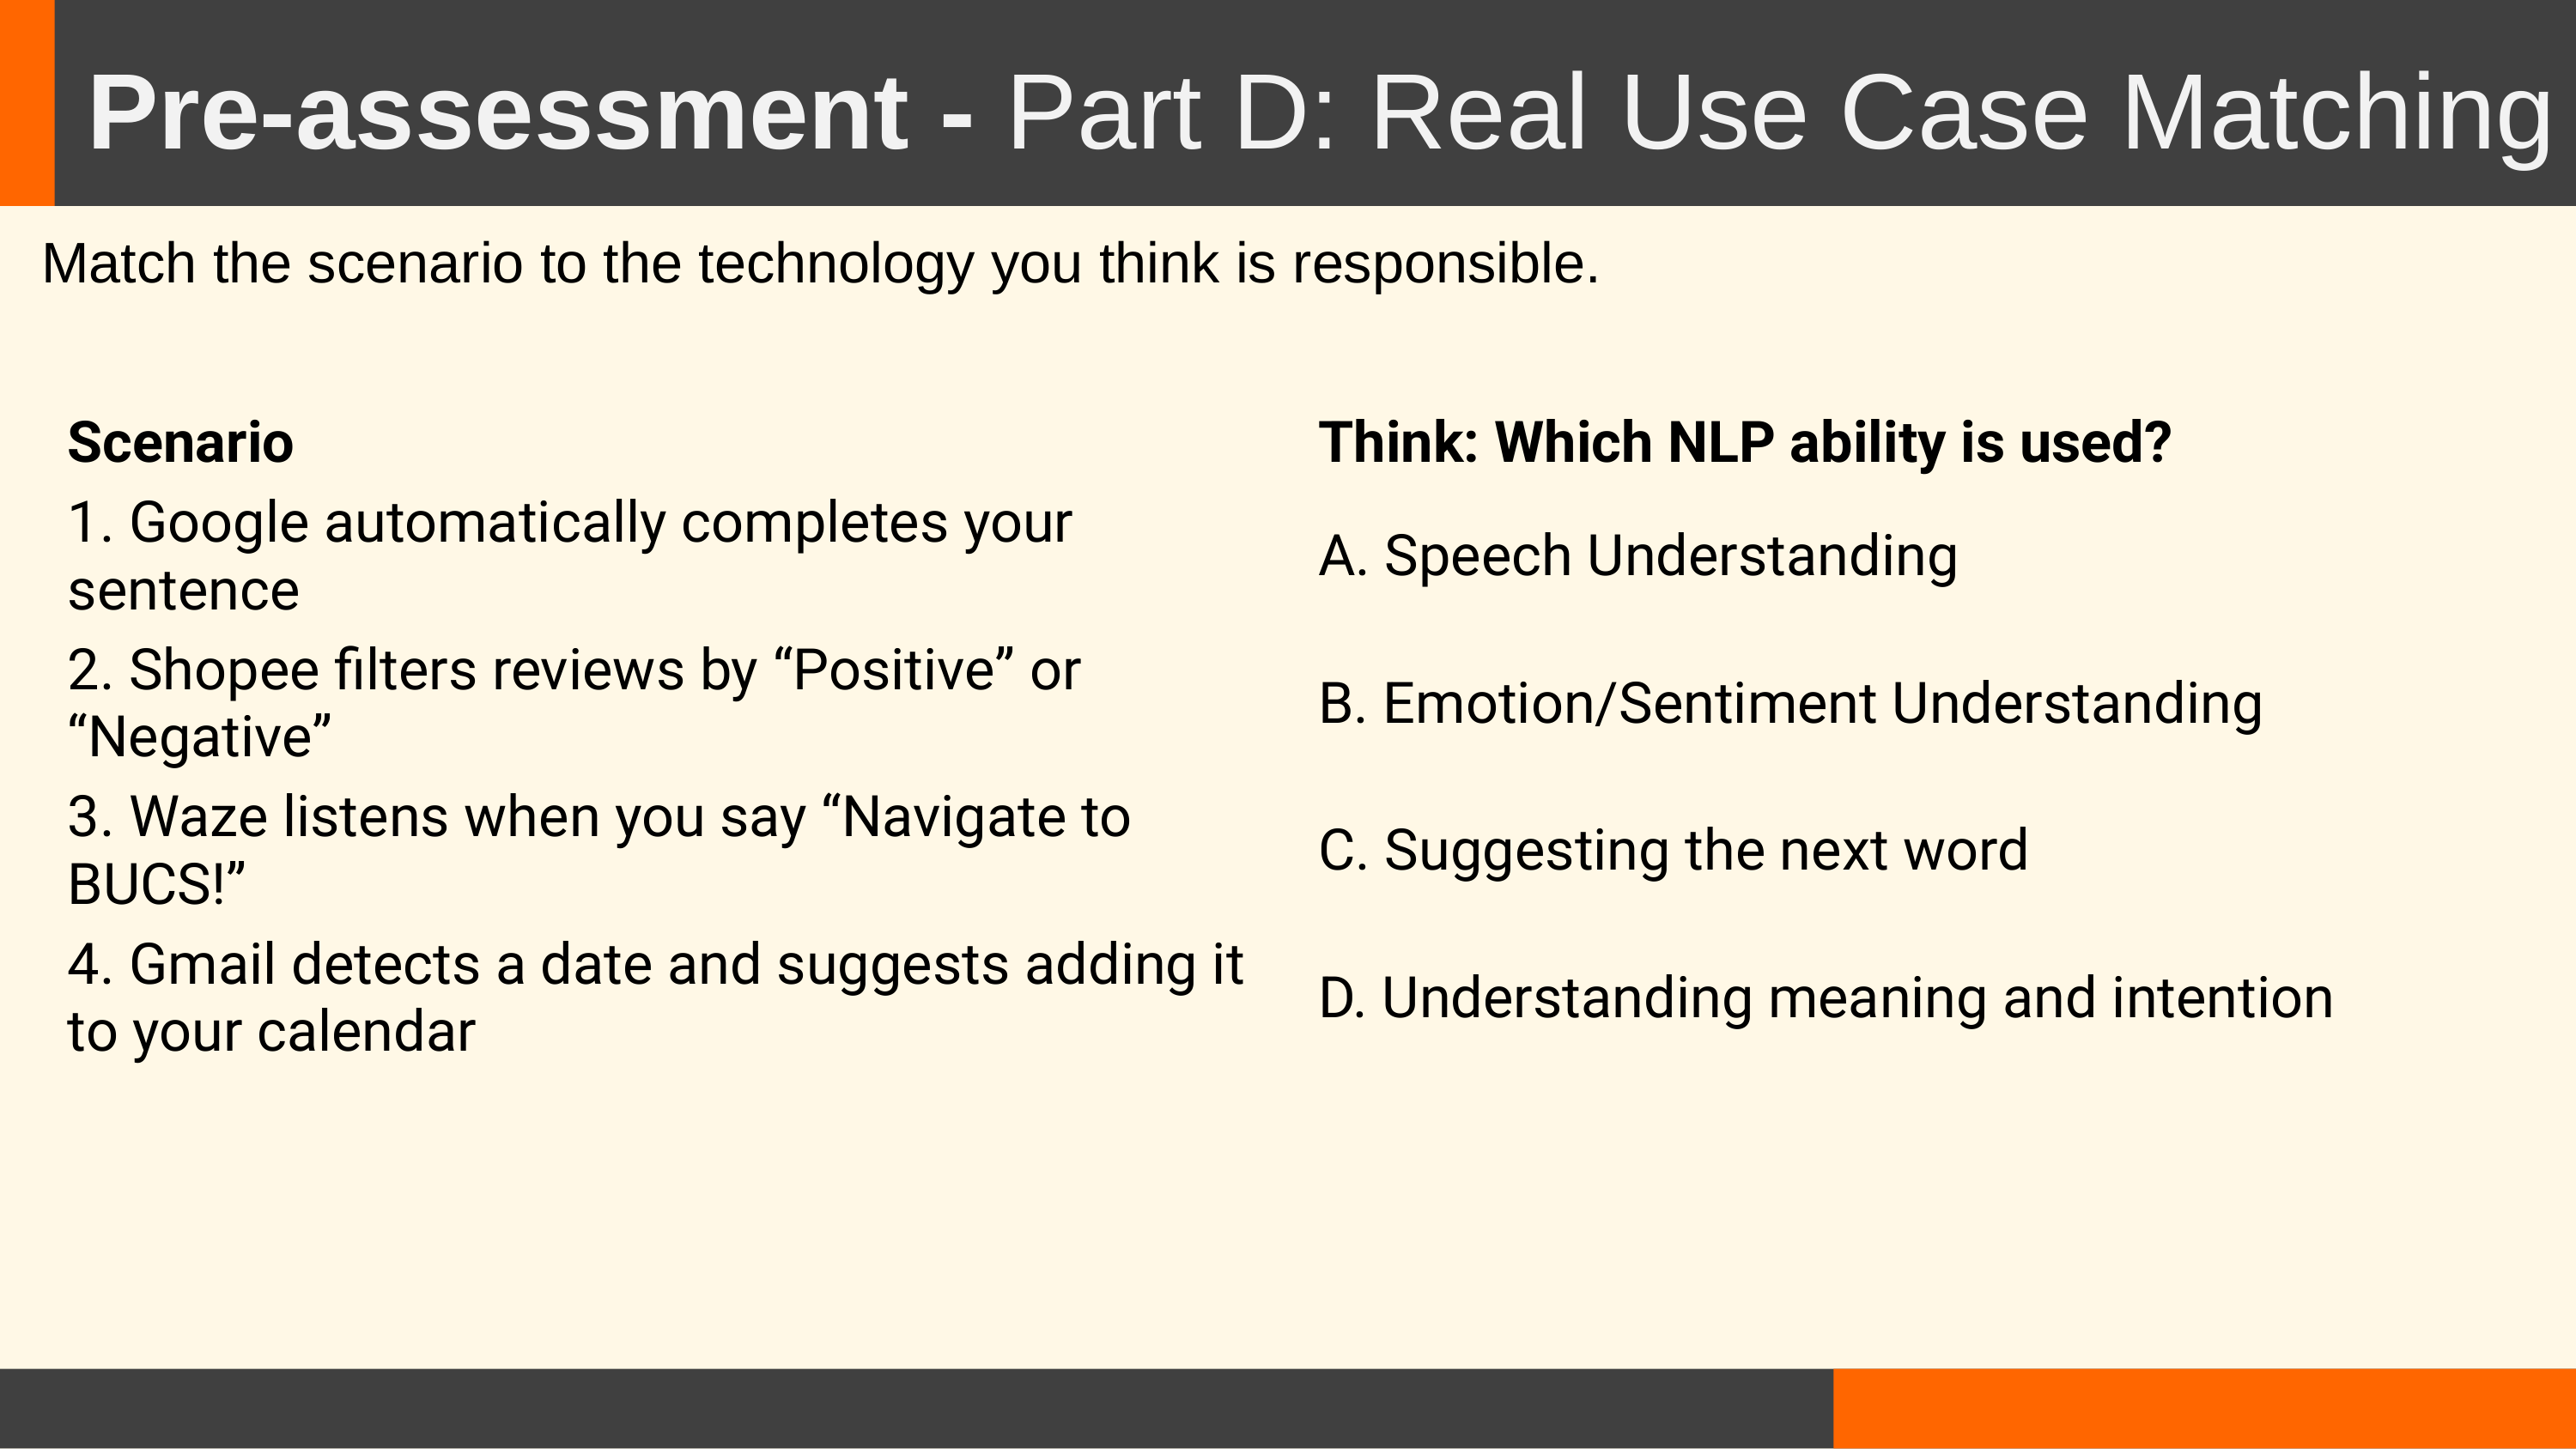

Pre-assessment - Part D: Real Use Case Matching
Match the scenario to the technology you think is responsible.

| Scenario | Think: Which NLP ability is used? |
| --- | --- |
| 1. Google automatically completes your sentence | A. Speech Understanding |
| 2. Shopee filters reviews by “Positive” or “Negative” | B. Emotion/Sentiment Understanding |
| 3. Waze listens when you say “Navigate to BUCS!” | C. Suggesting the next word |
| 4. Gmail detects a date and suggests adding it to your calendar | D. Understanding meaning and intention |